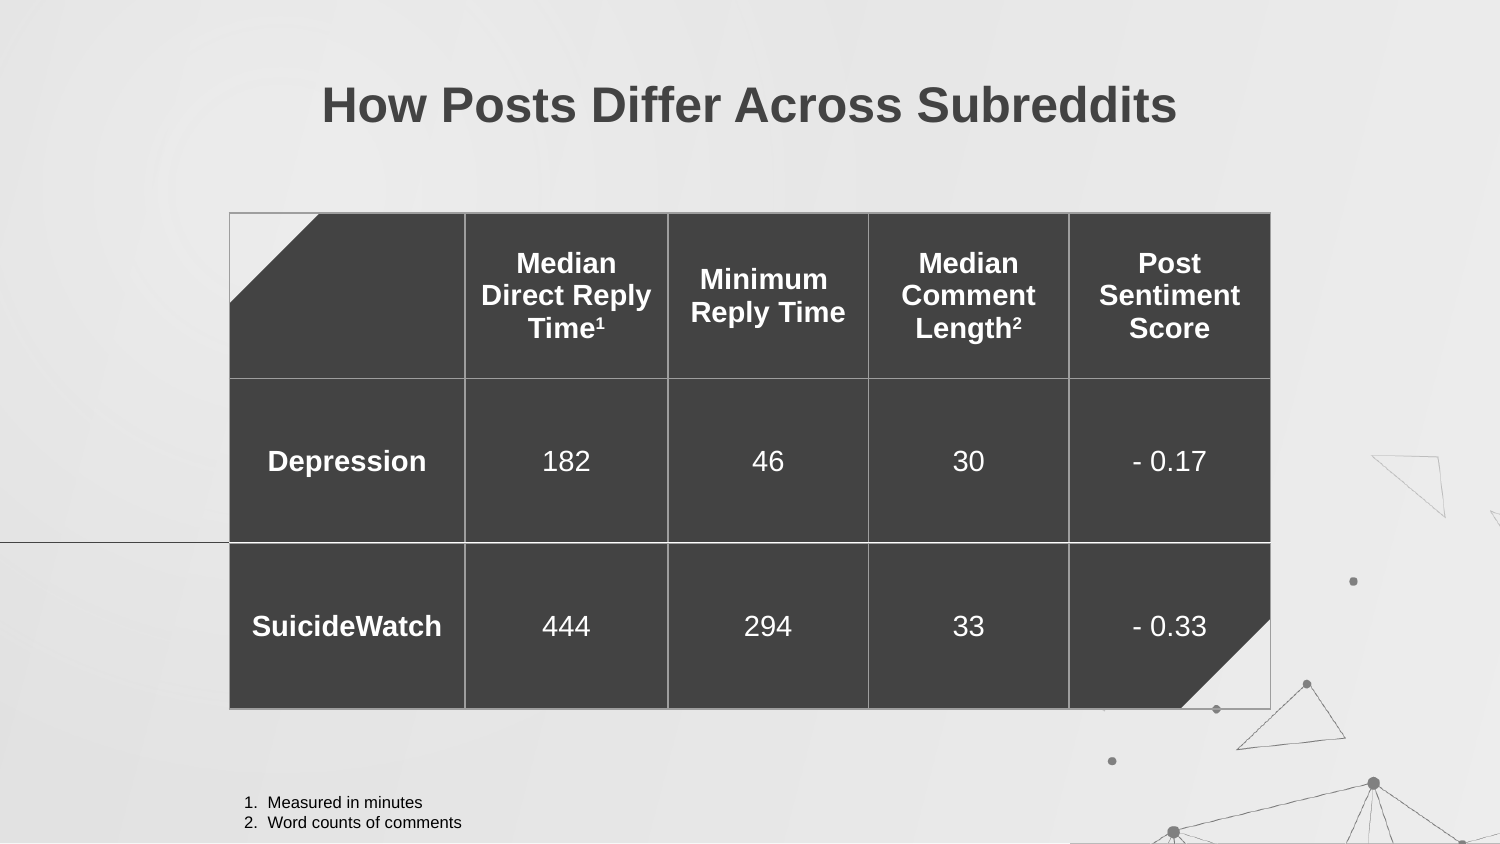

# How Posts Differ Across Subreddits
|  | Median Direct Reply Time1 | Minimum Reply Time | Median Comment Length2 | Post Sentiment Score |
| --- | --- | --- | --- | --- |
| Depression | 182 | 46 | 30 | - 0.17 |
| SuicideWatch | 444 | 294 | 33 | - 0.33 |

1.  Measured in minutes
2.  Word counts of comments